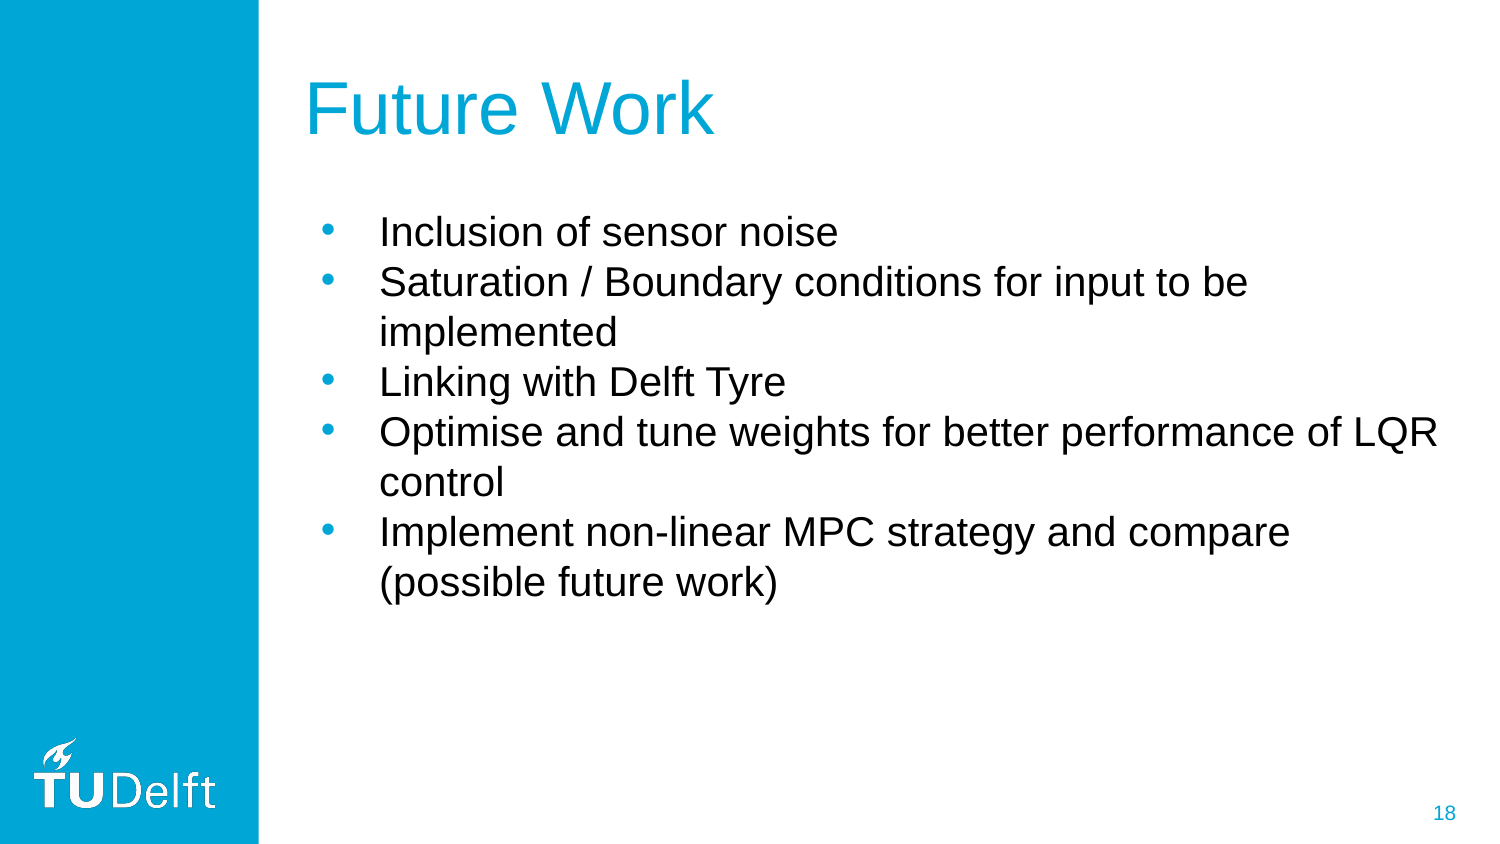

# Future Work
Inclusion of sensor noise
Saturation / Boundary conditions for input to be implemented
Linking with Delft Tyre
Optimise and tune weights for better performance of LQR control
Implement non-linear MPC strategy and compare (possible future work)